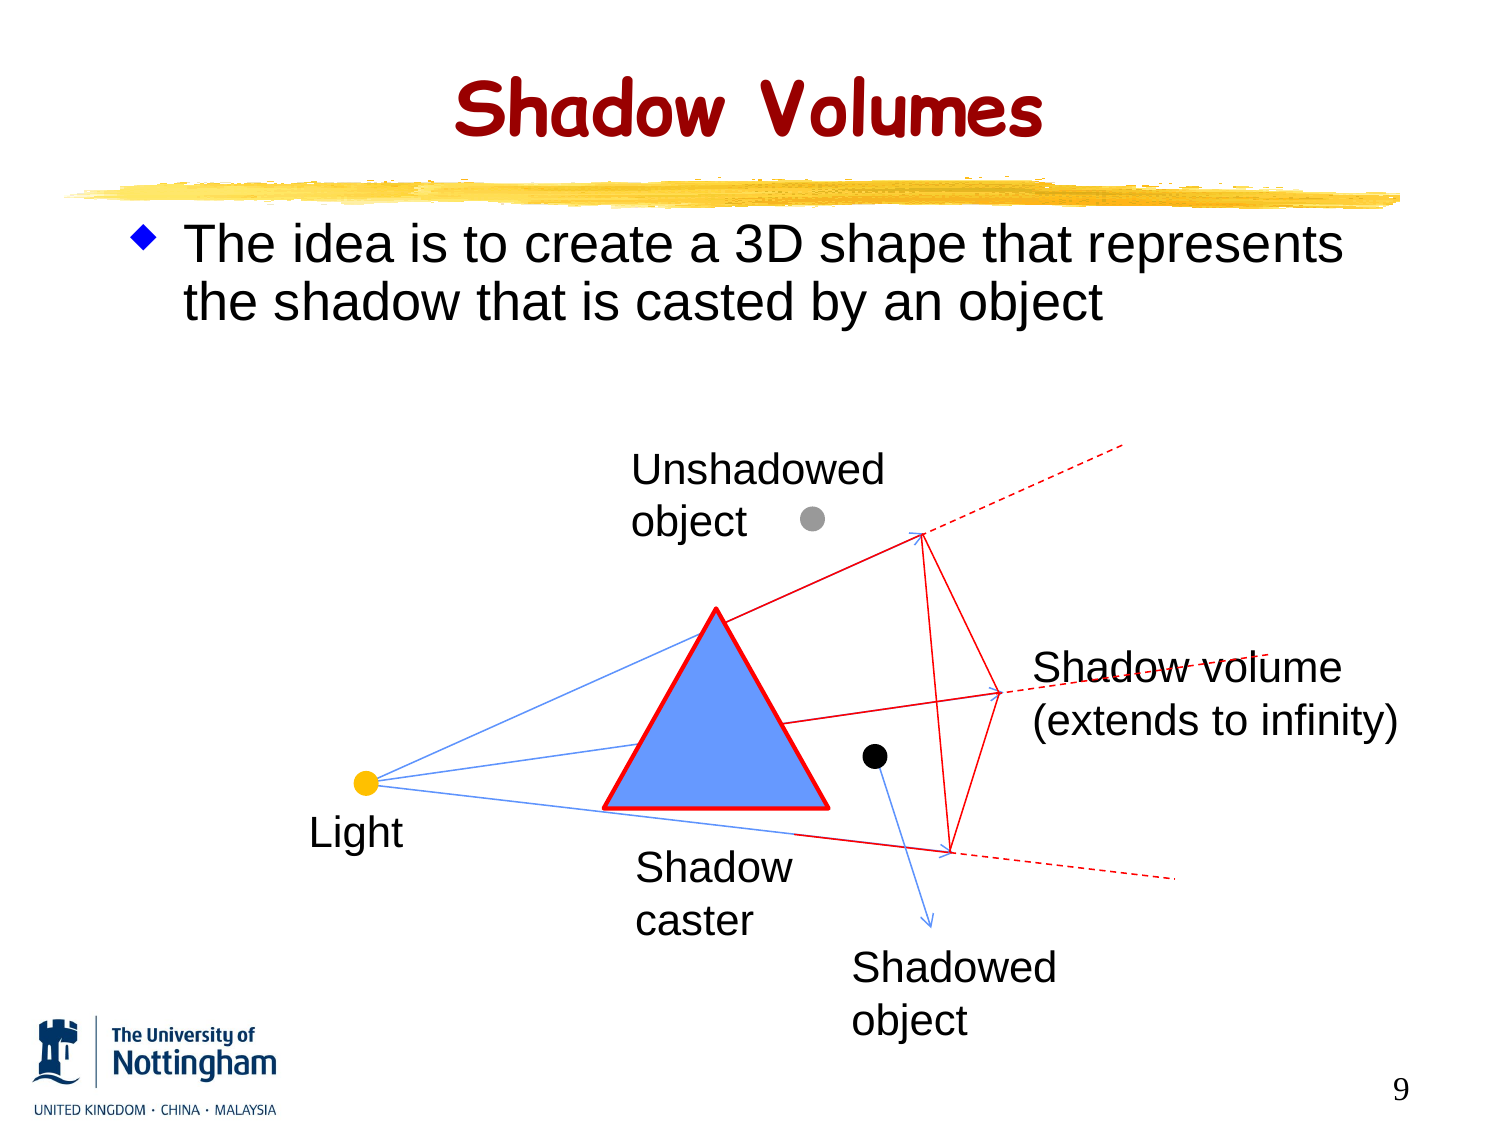

# Shadow Volumes
The idea is to create a 3D shape that represents the shadow that is casted by an object
Unshadowed
object

Shadow volume
(extends to infinity)

Light
Shadow
caster
Shadowed
object
9